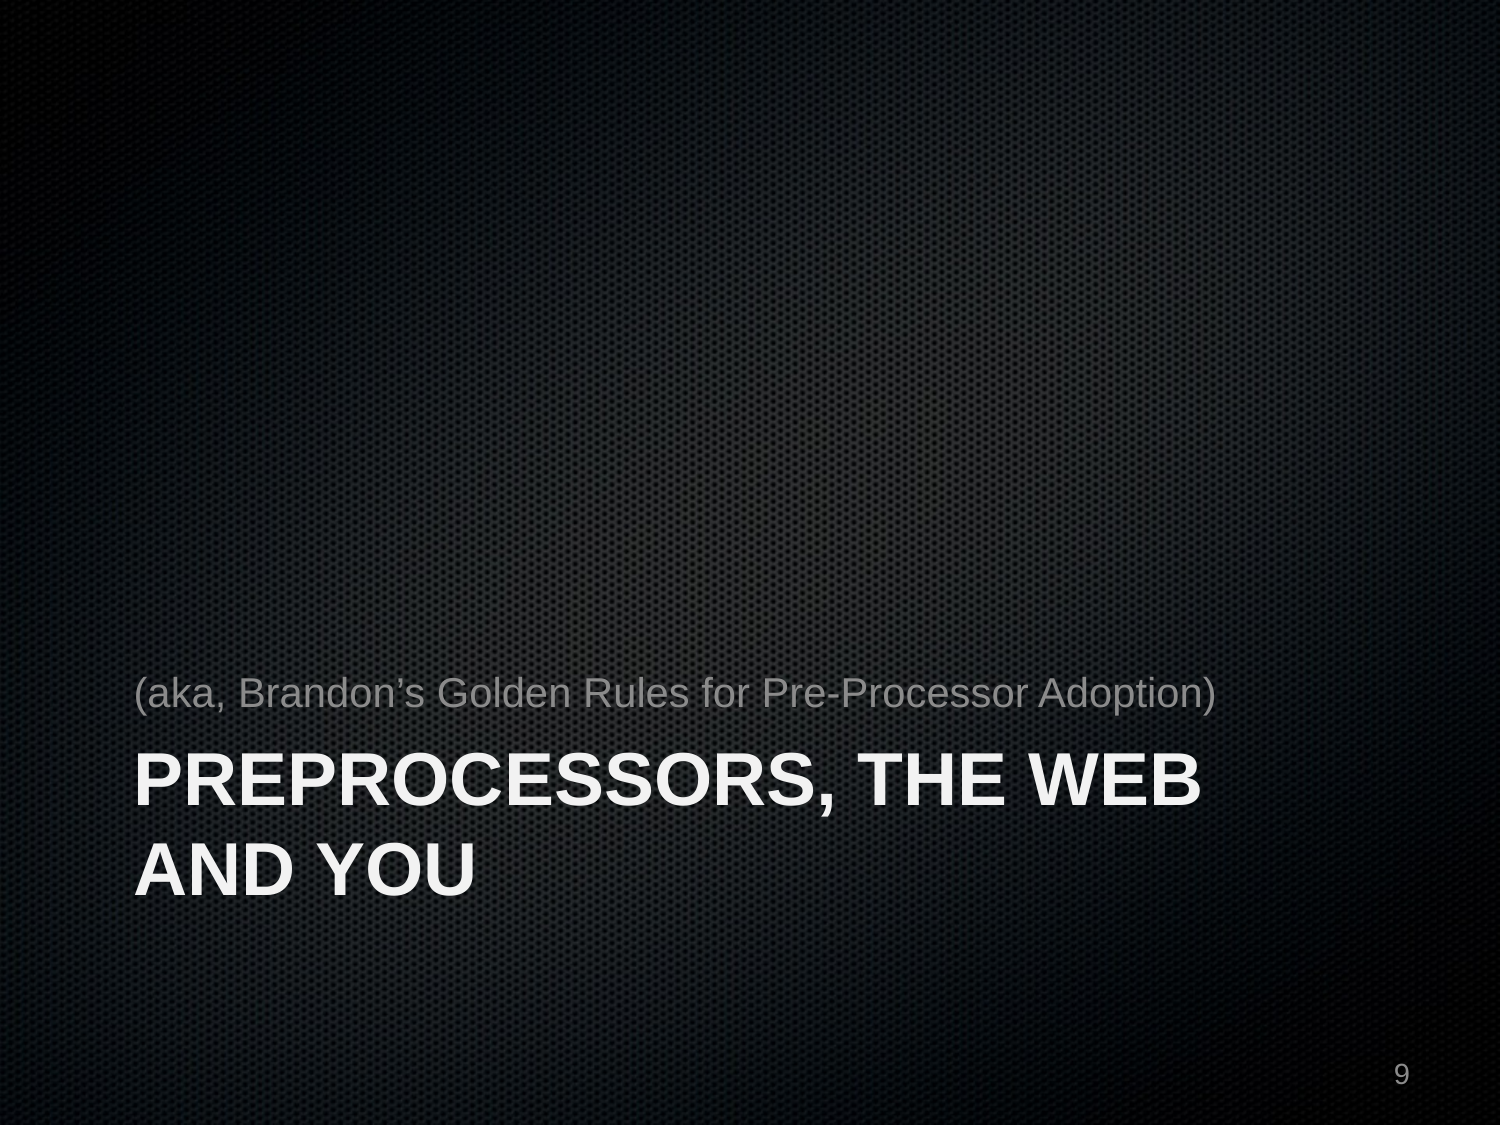

(aka, Brandon’s Golden Rules for Pre-Processor Adoption)
# PreProcessors, The Web and You
9